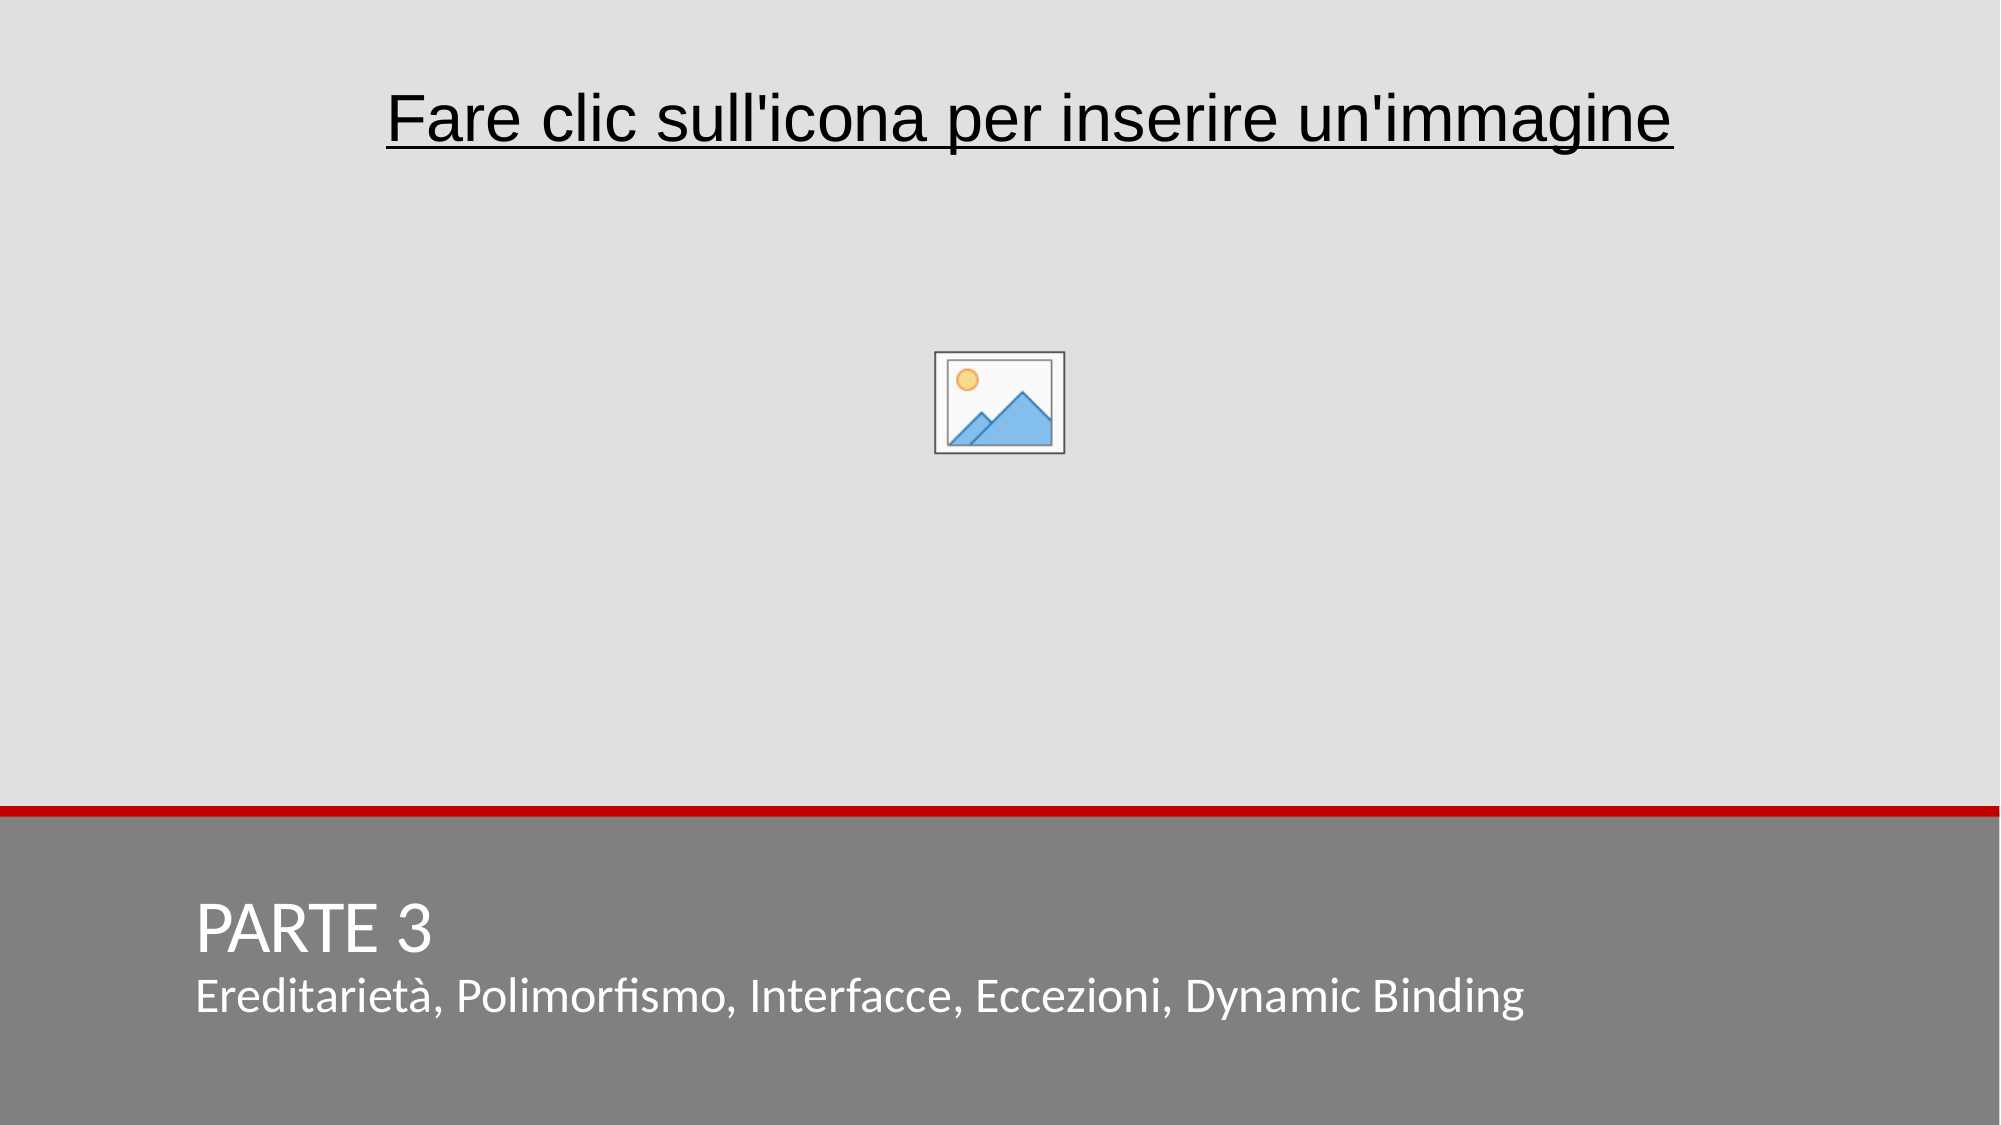

# PARTE 3
Ereditarietà, Polimorfismo, Interfacce, Eccezioni, Dynamic Binding